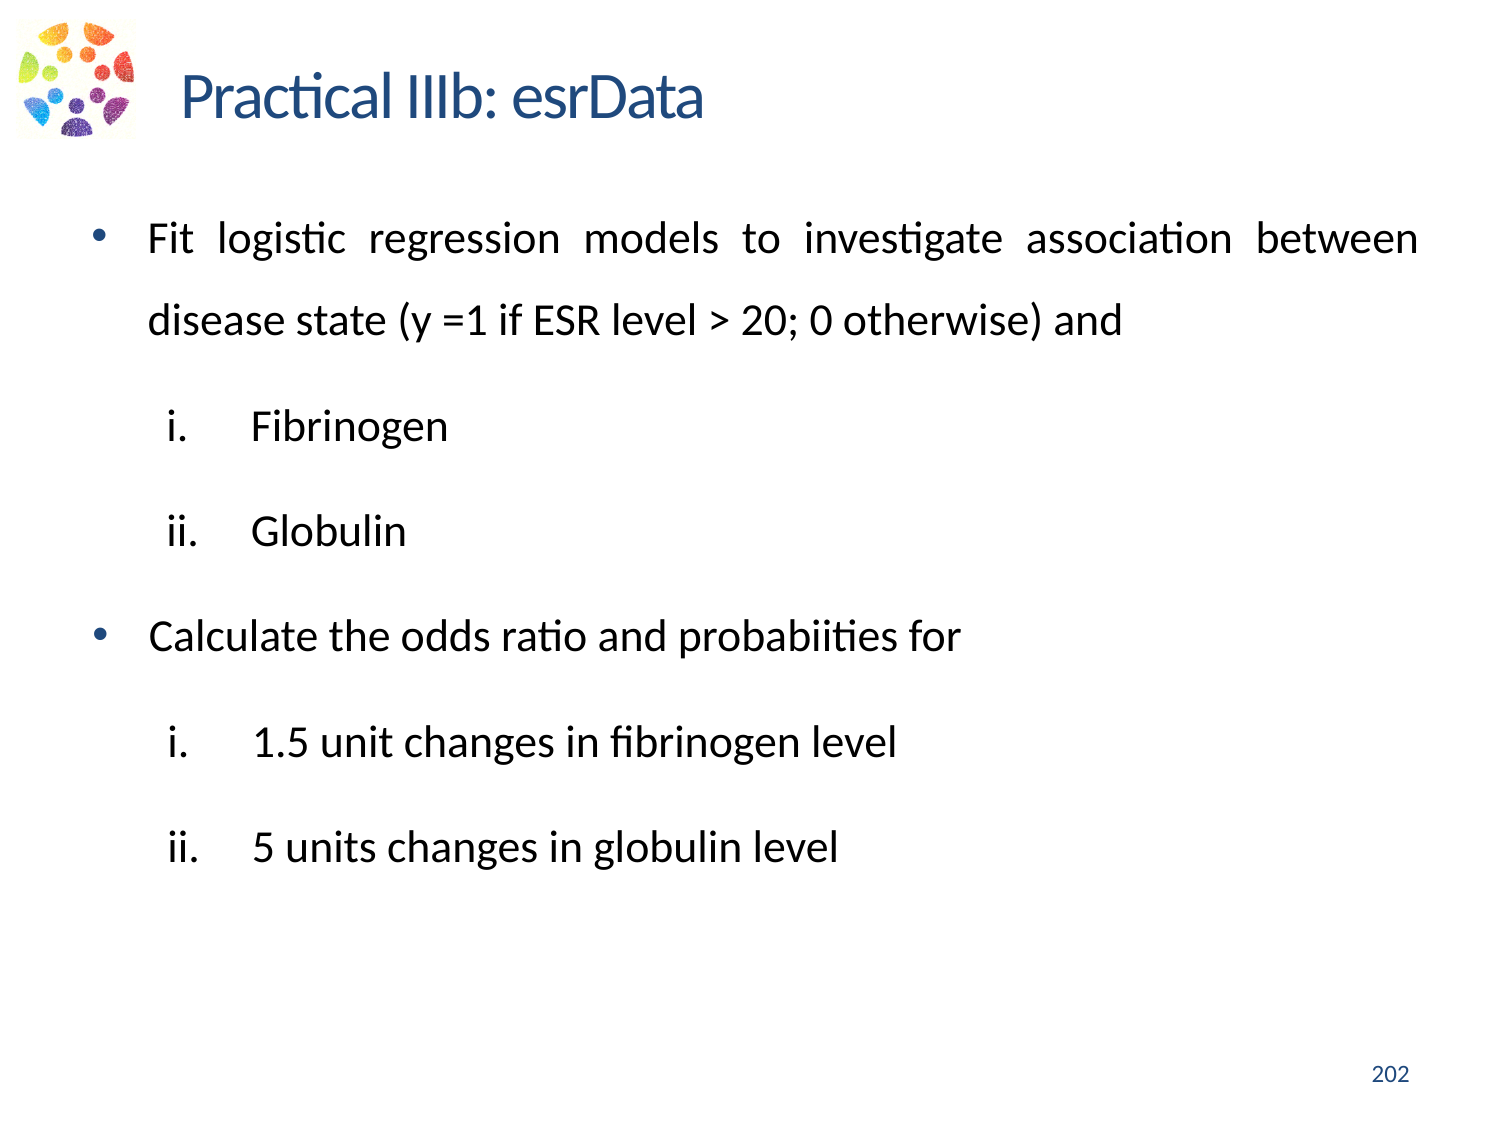

Practical IIIb: esrData
Fit logistic regression models to investigate association between disease state (y =1 if ESR level > 20; 0 otherwise) and
Fibrinogen
Globulin
Calculate the odds ratio and probabiities for
1.5 unit changes in fibrinogen level
5 units changes in globulin level

202